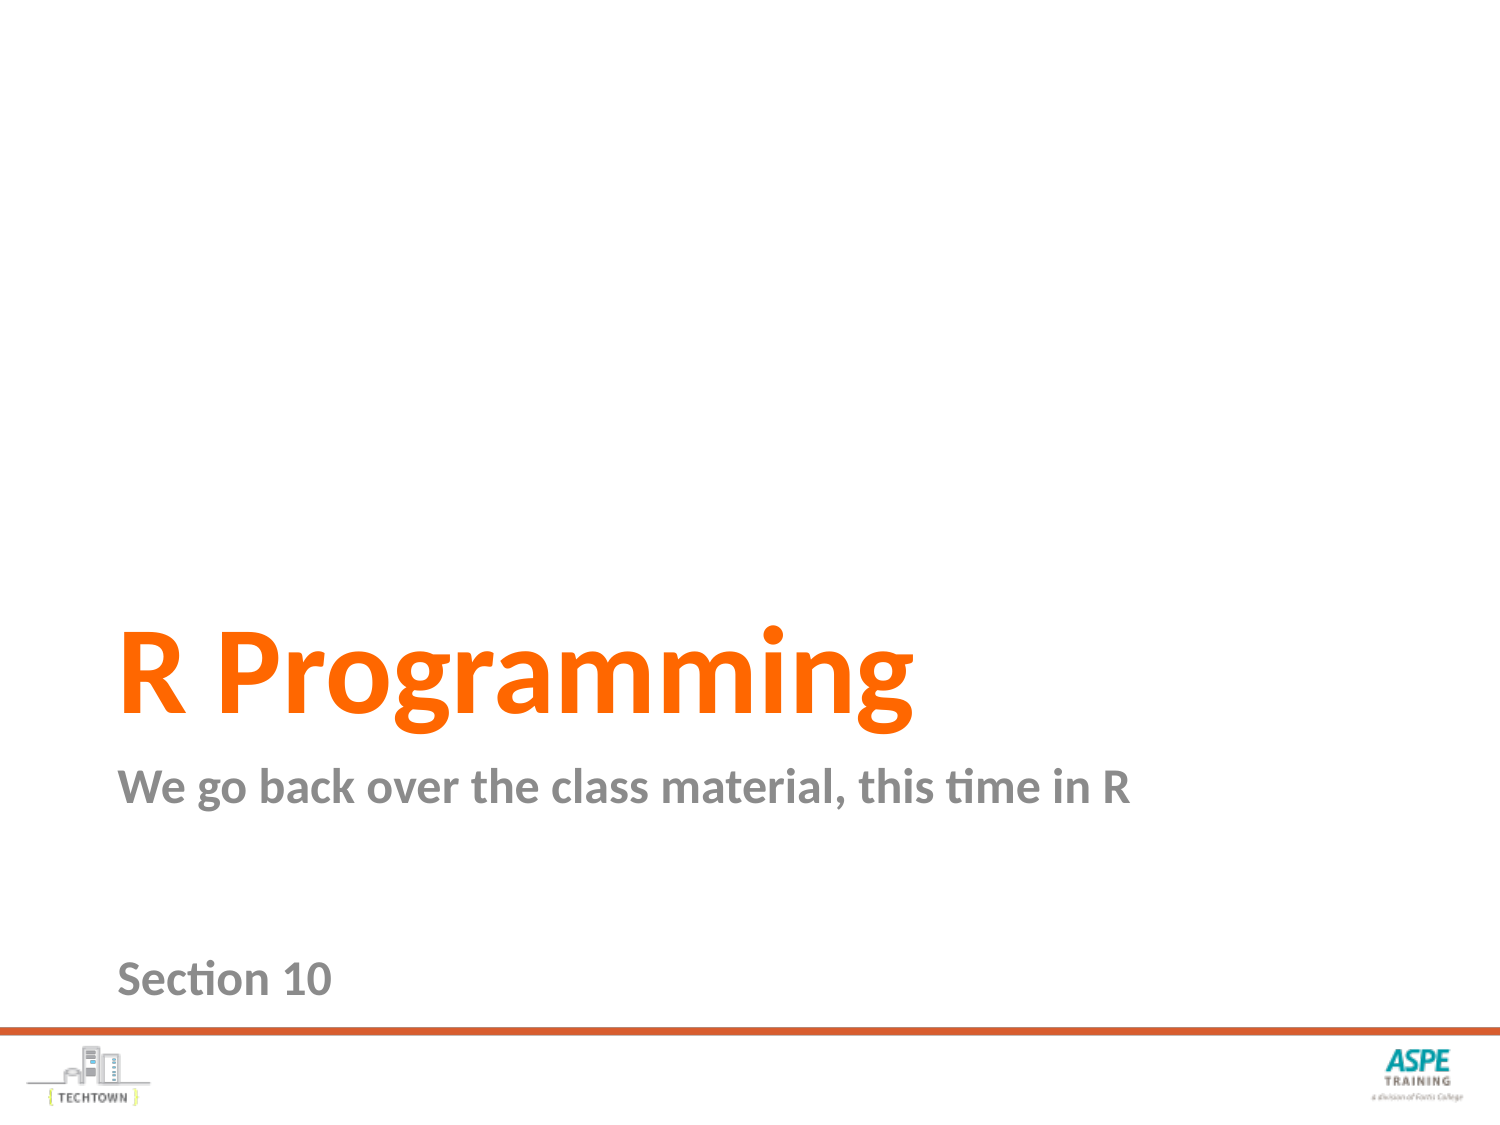

# R Programming
We go back over the class material, this time in R

Section 10